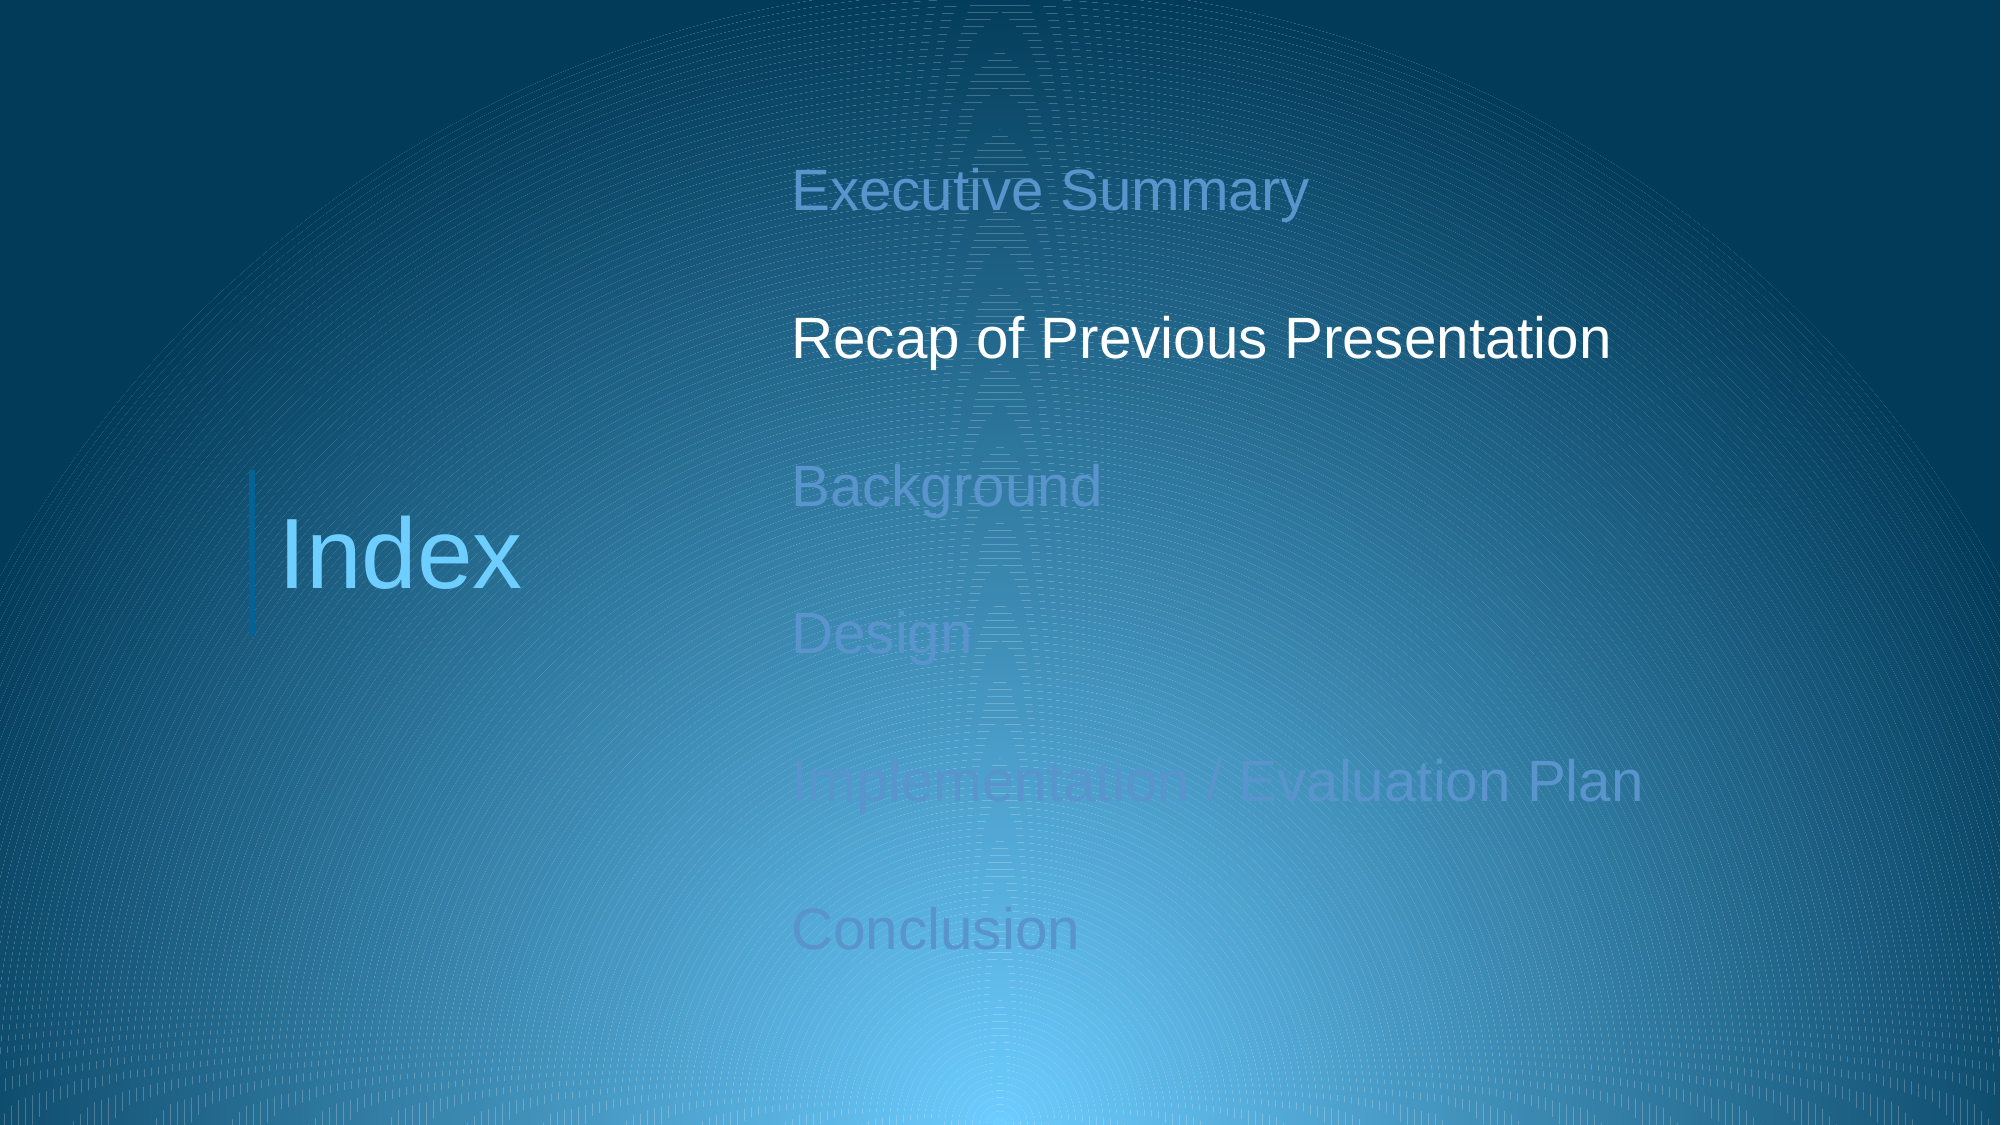

Executive Summary
Recap of Previous Presentation
Background
Index
Design
Implementation / Evaluation Plan
Conclusion
5